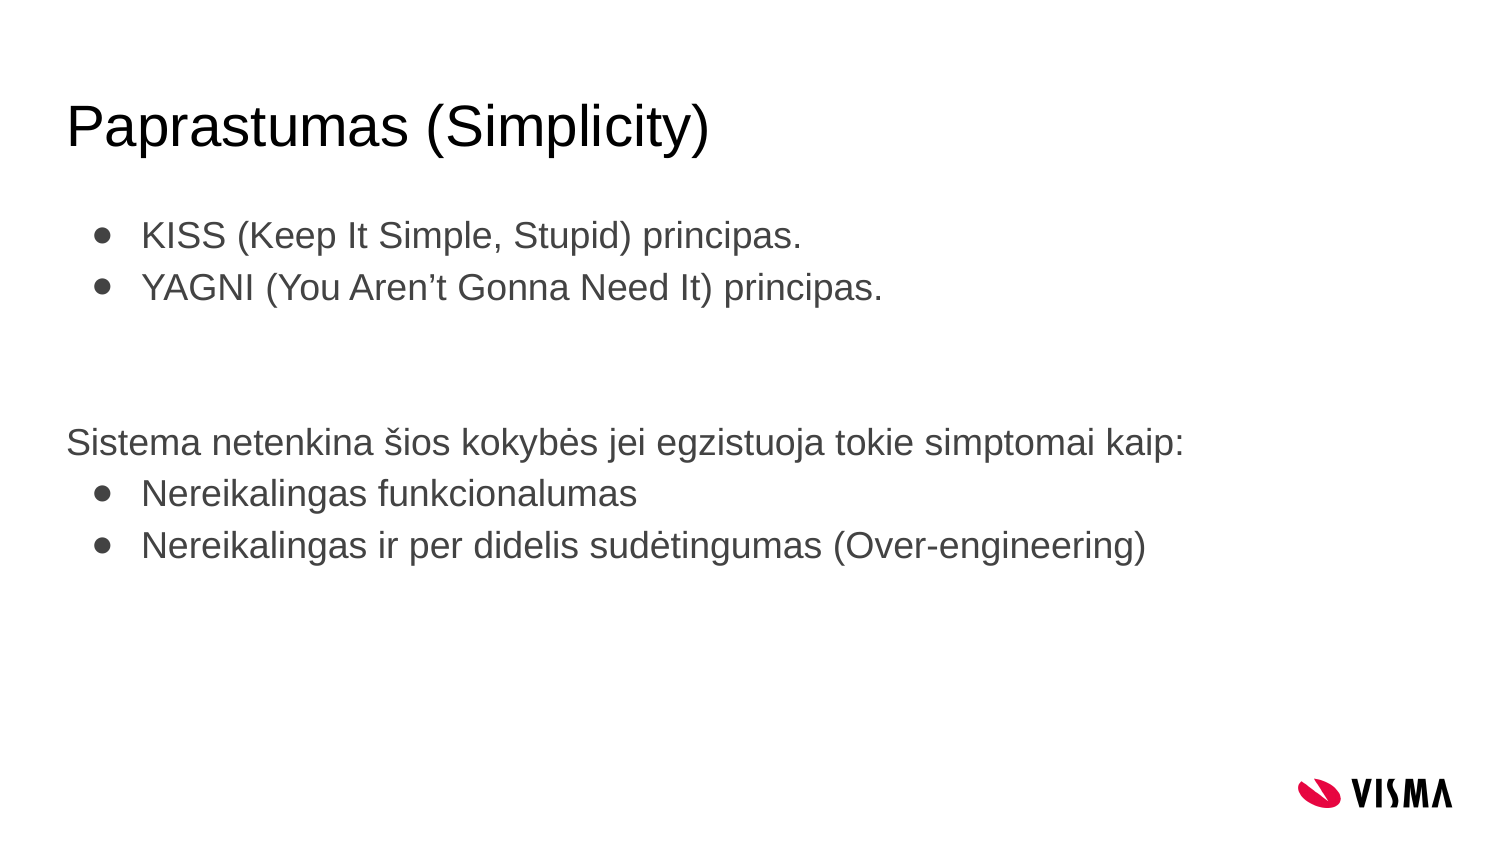

# Paprastumas (Simplicity)
KISS (Keep It Simple, Stupid) principas.
YAGNI (You Aren’t Gonna Need It) principas.

Sistema netenkina šios kokybės jei egzistuoja tokie simptomai kaip:
Nereikalingas funkcionalumas
Nereikalingas ir per didelis sudėtingumas (Over-engineering)